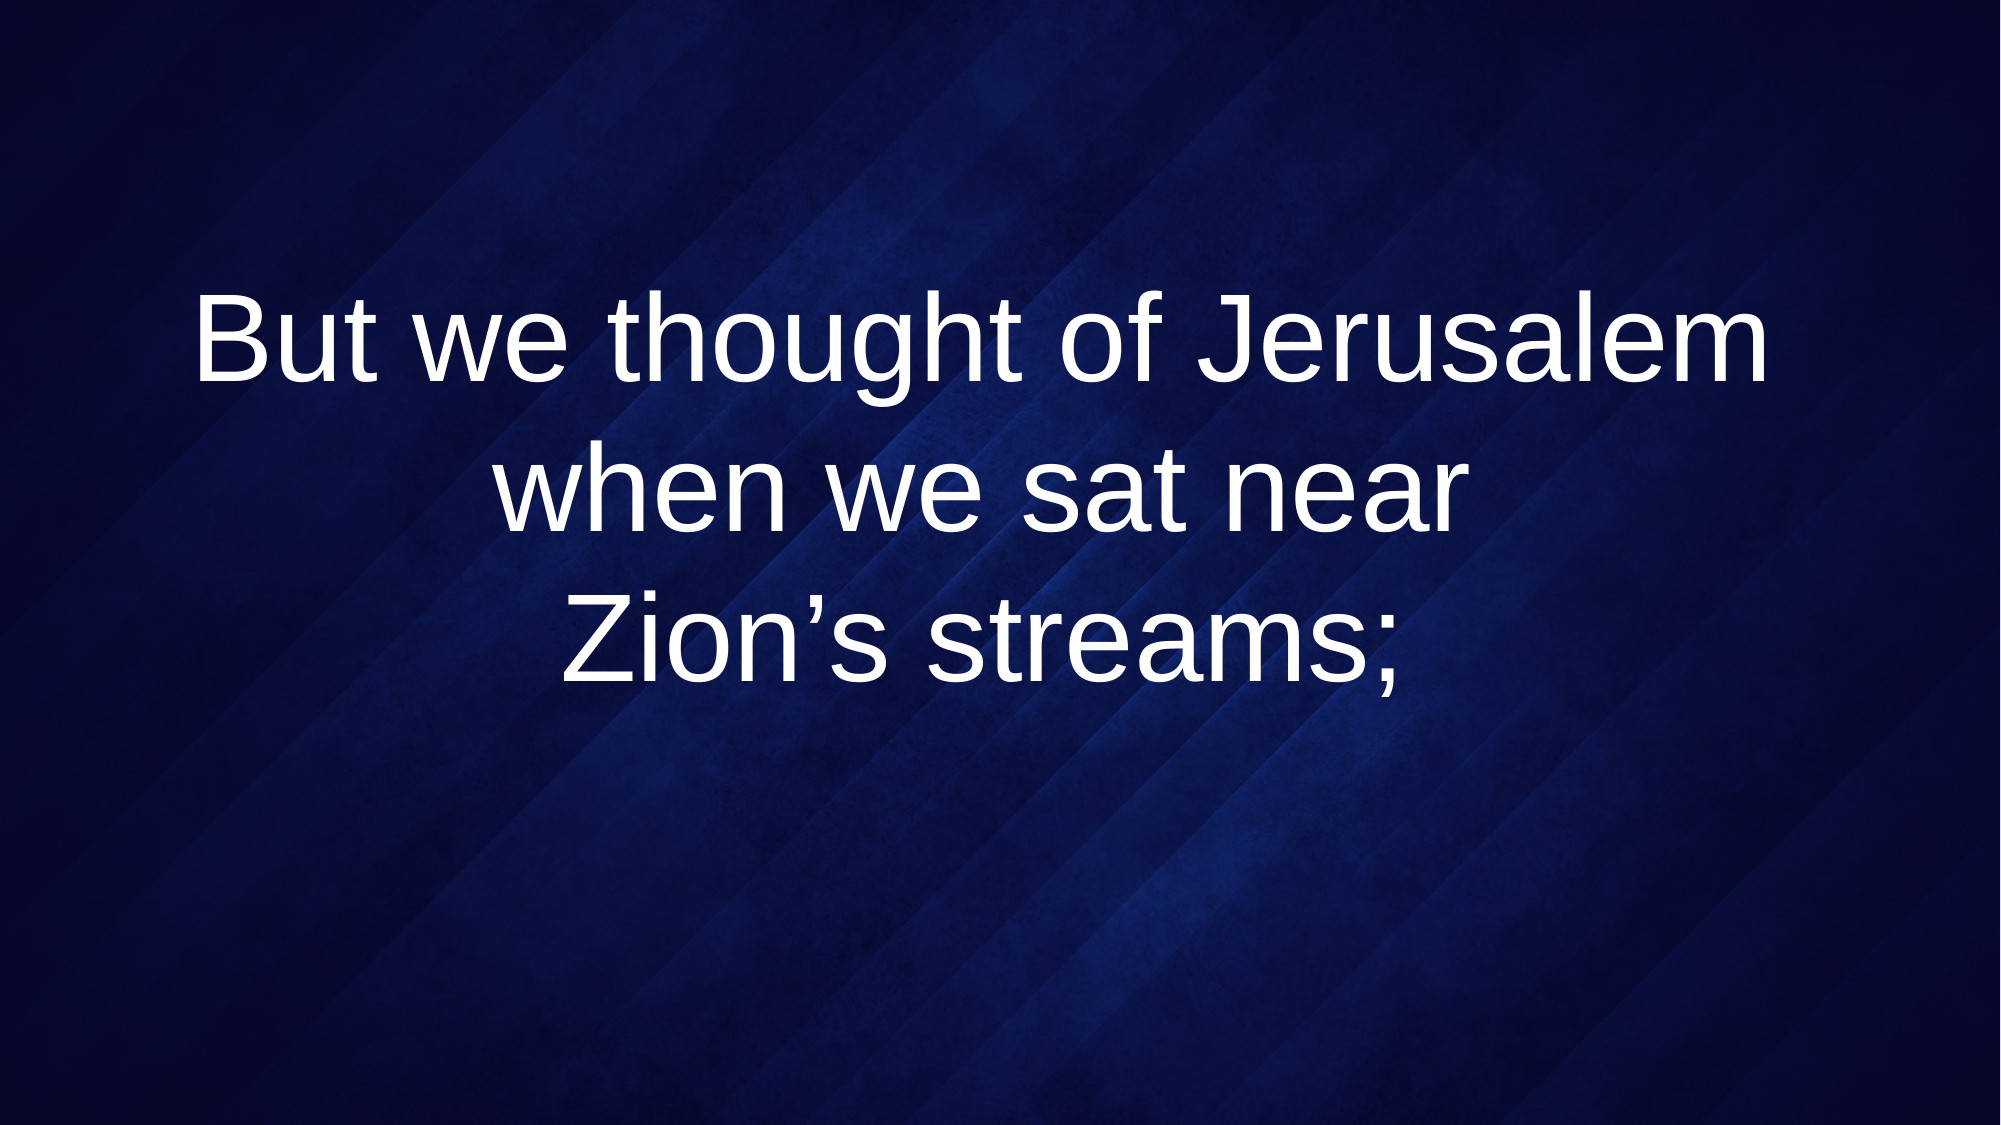

# But we thought of Jerusalem when we sat near Zion’s streams;